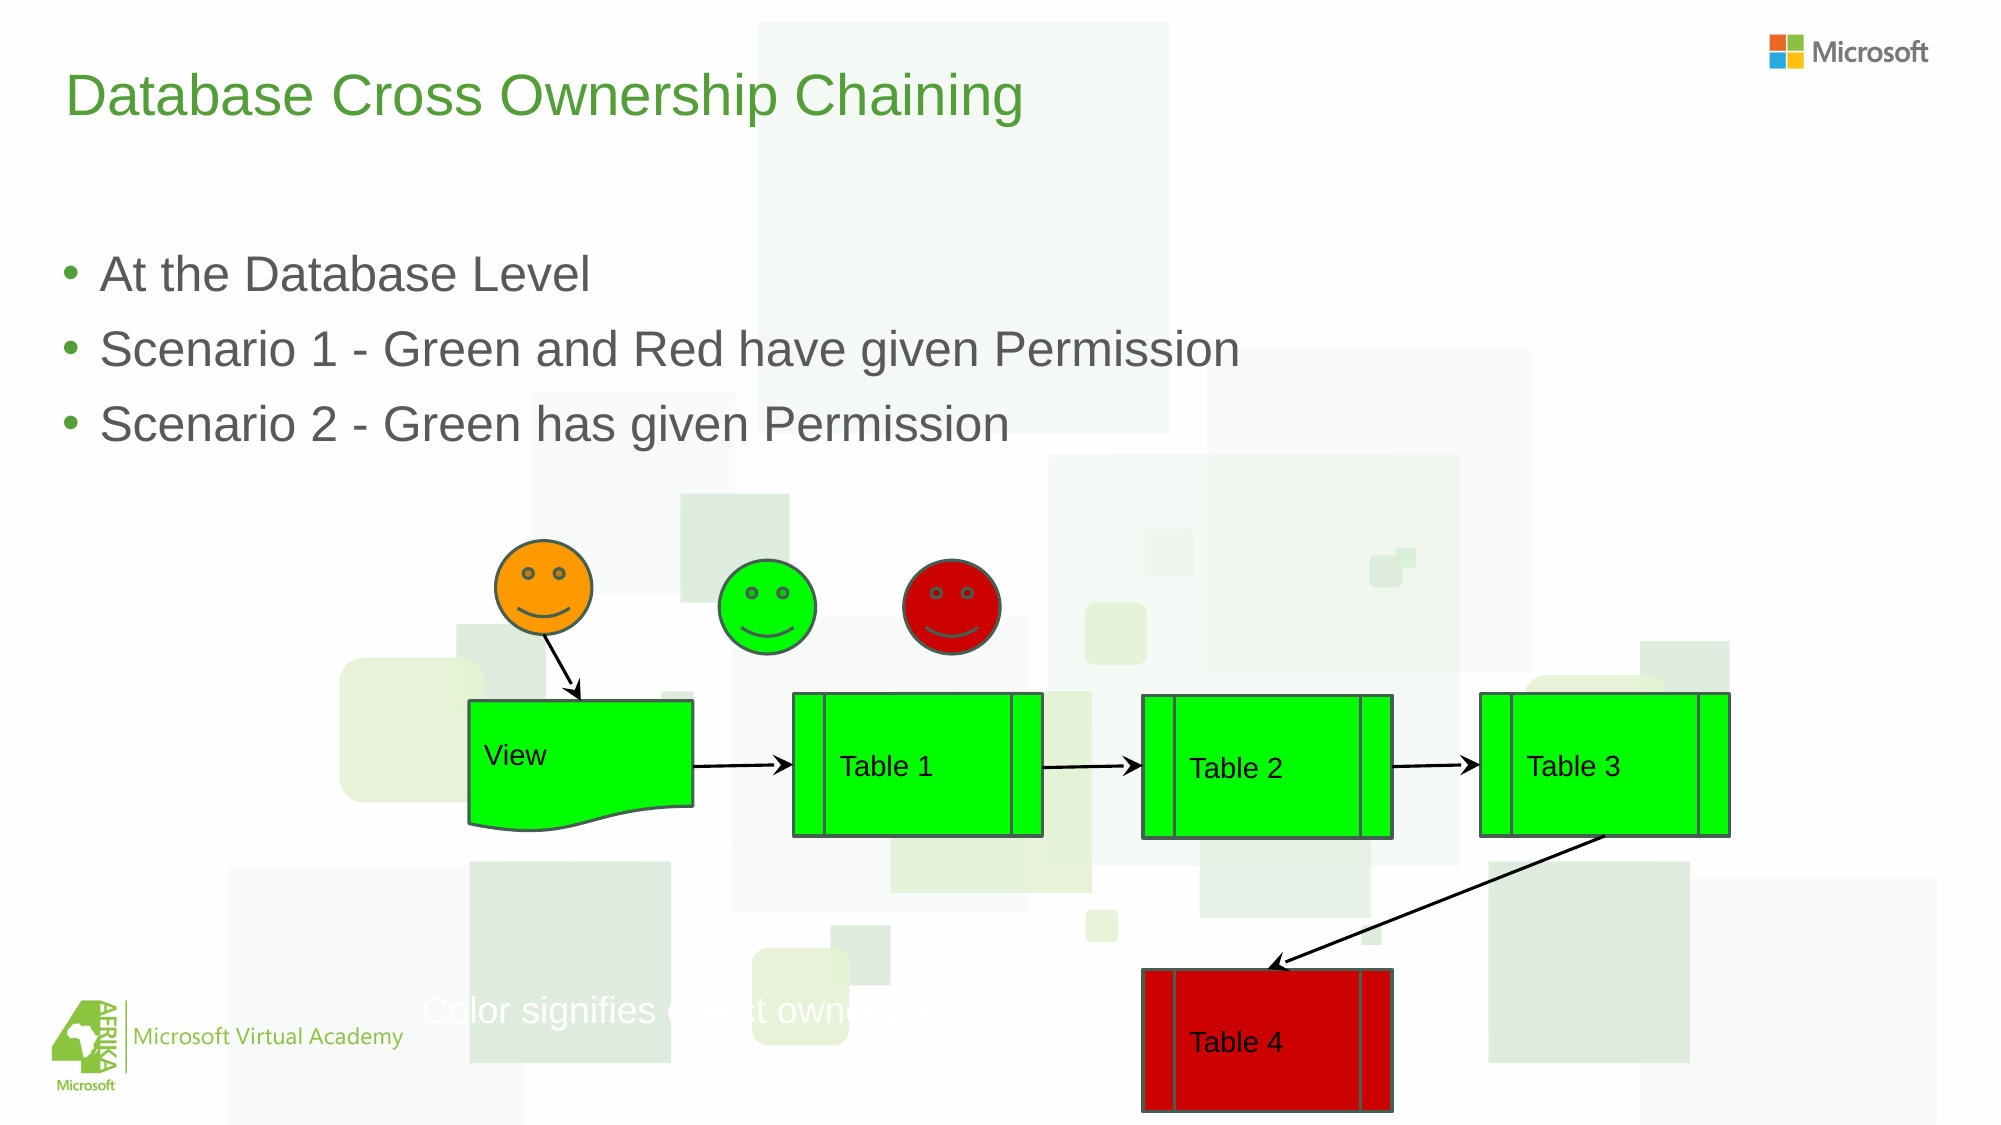

# Database Cross Ownership Chaining
At the Database Level
Scenario 1 - Green and Red have given Permission
Scenario 2 - Green has given Permission

Table 1
Table 3
Table 2
View
Table 4
Color signifies object ownership